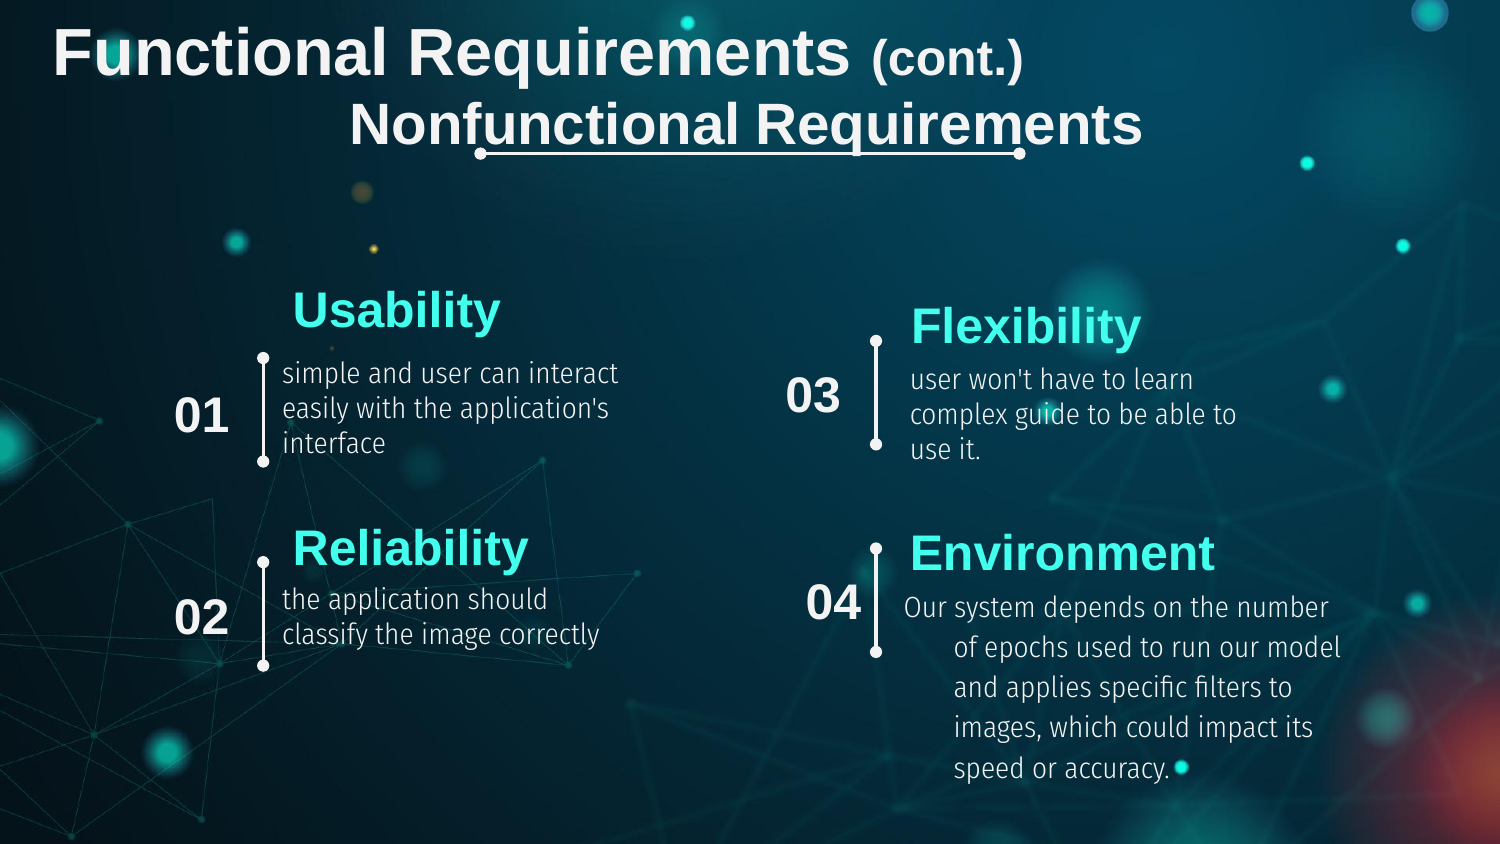

Functional Requirements (cont.)
Nonfunctional Requirements
# Usability
Flexibility
simple and user can interact easily with the application's interface
user won't have to learn complex guide to be able to use it.
03
01
Reliability
Environment
the application should classify the image correctly
04
Our system depends on the number of epochs used to run our model and applies specific filters to images, which could impact its speed or accuracy.
02